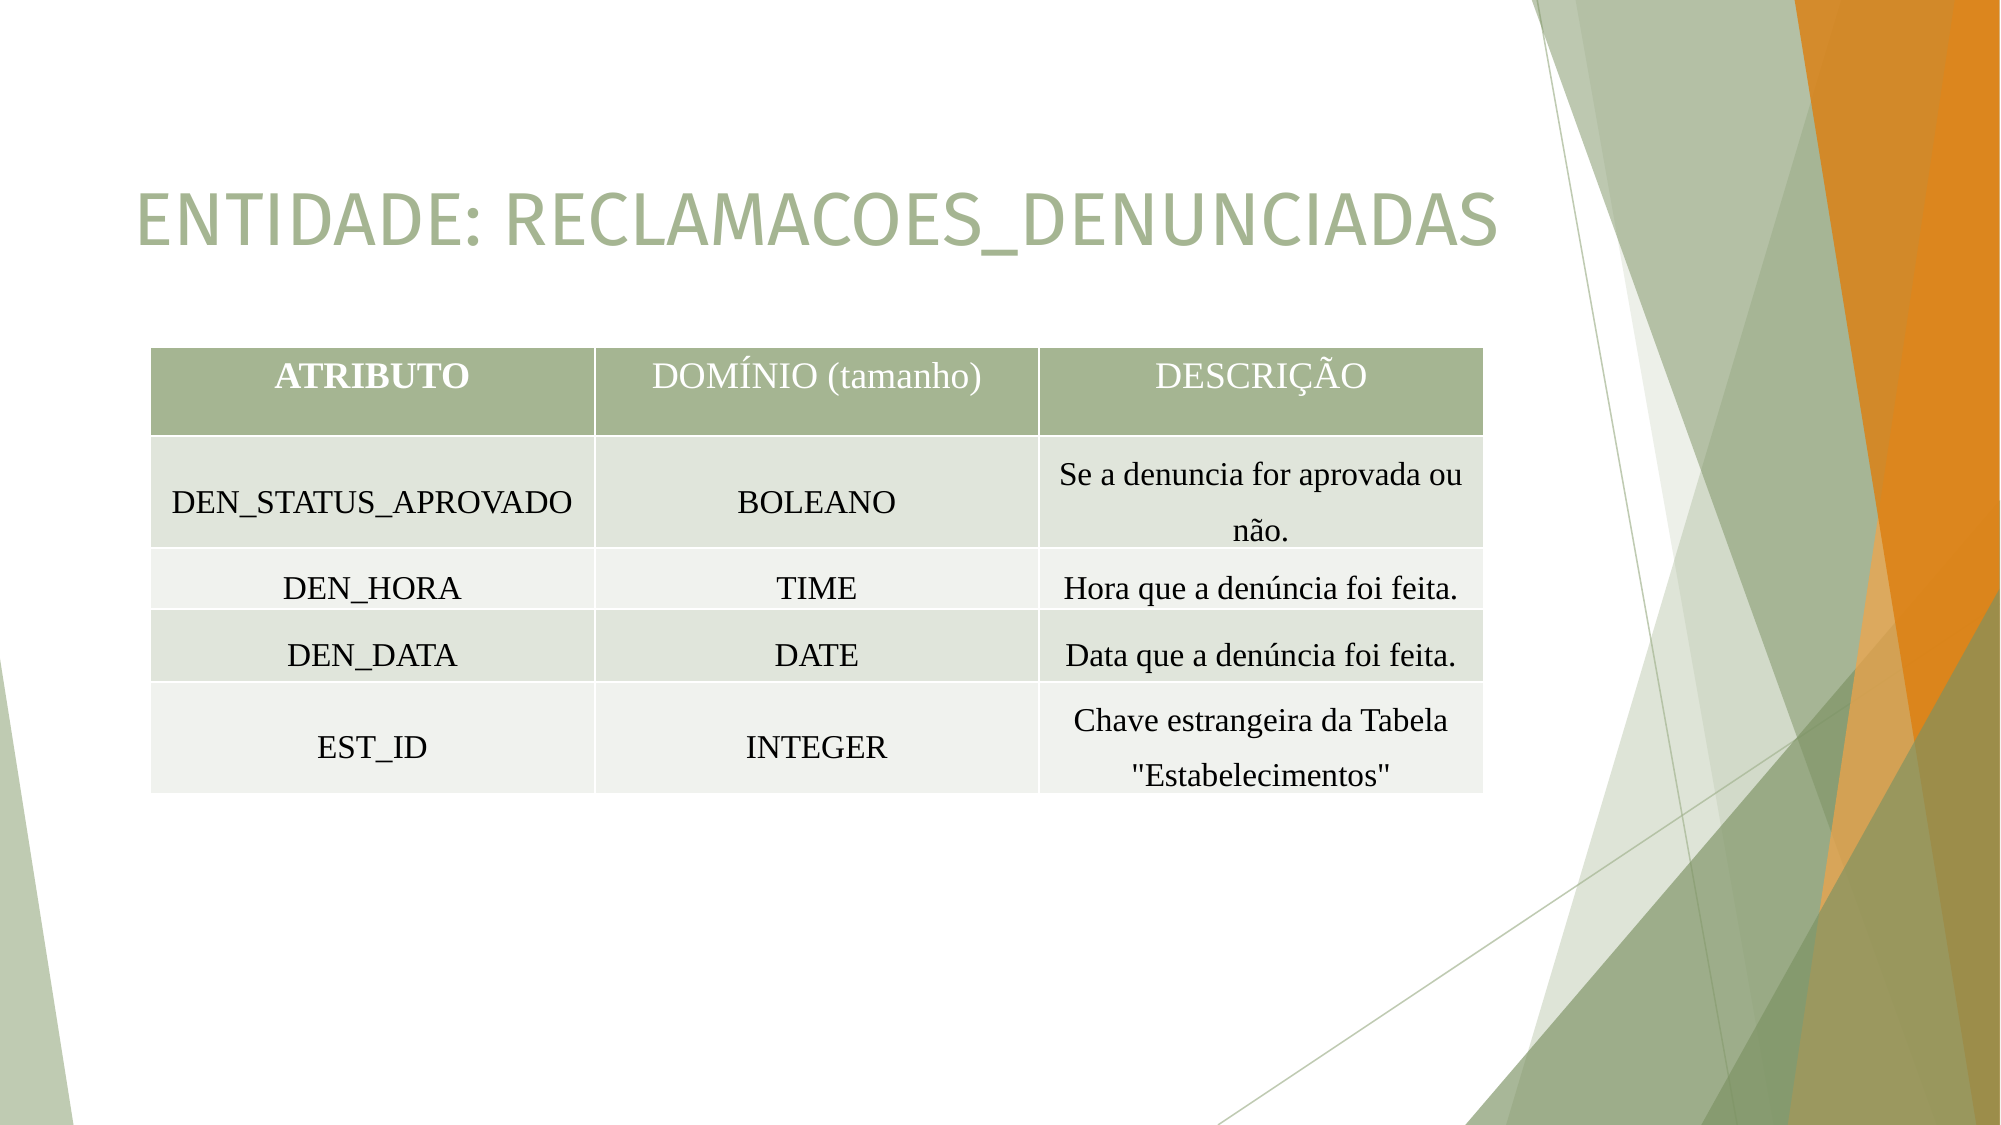

# ENTIDADE: RECLAMACOES_DENUNCIADAS
| ATRIBUTO | DOMÍNIO (tamanho) | DESCRIÇÃO |
| --- | --- | --- |
| DEN\_STATUS\_APROVADO | BOLEANO | Se a denuncia for aprovada ou não. |
| DEN\_HORA | TIME | Hora que a denúncia foi feita. |
| DEN\_DATA | DATE | Data que a denúncia foi feita. |
| EST\_ID | INTEGER | Chave estrangeira da Tabela "Estabelecimentos" |